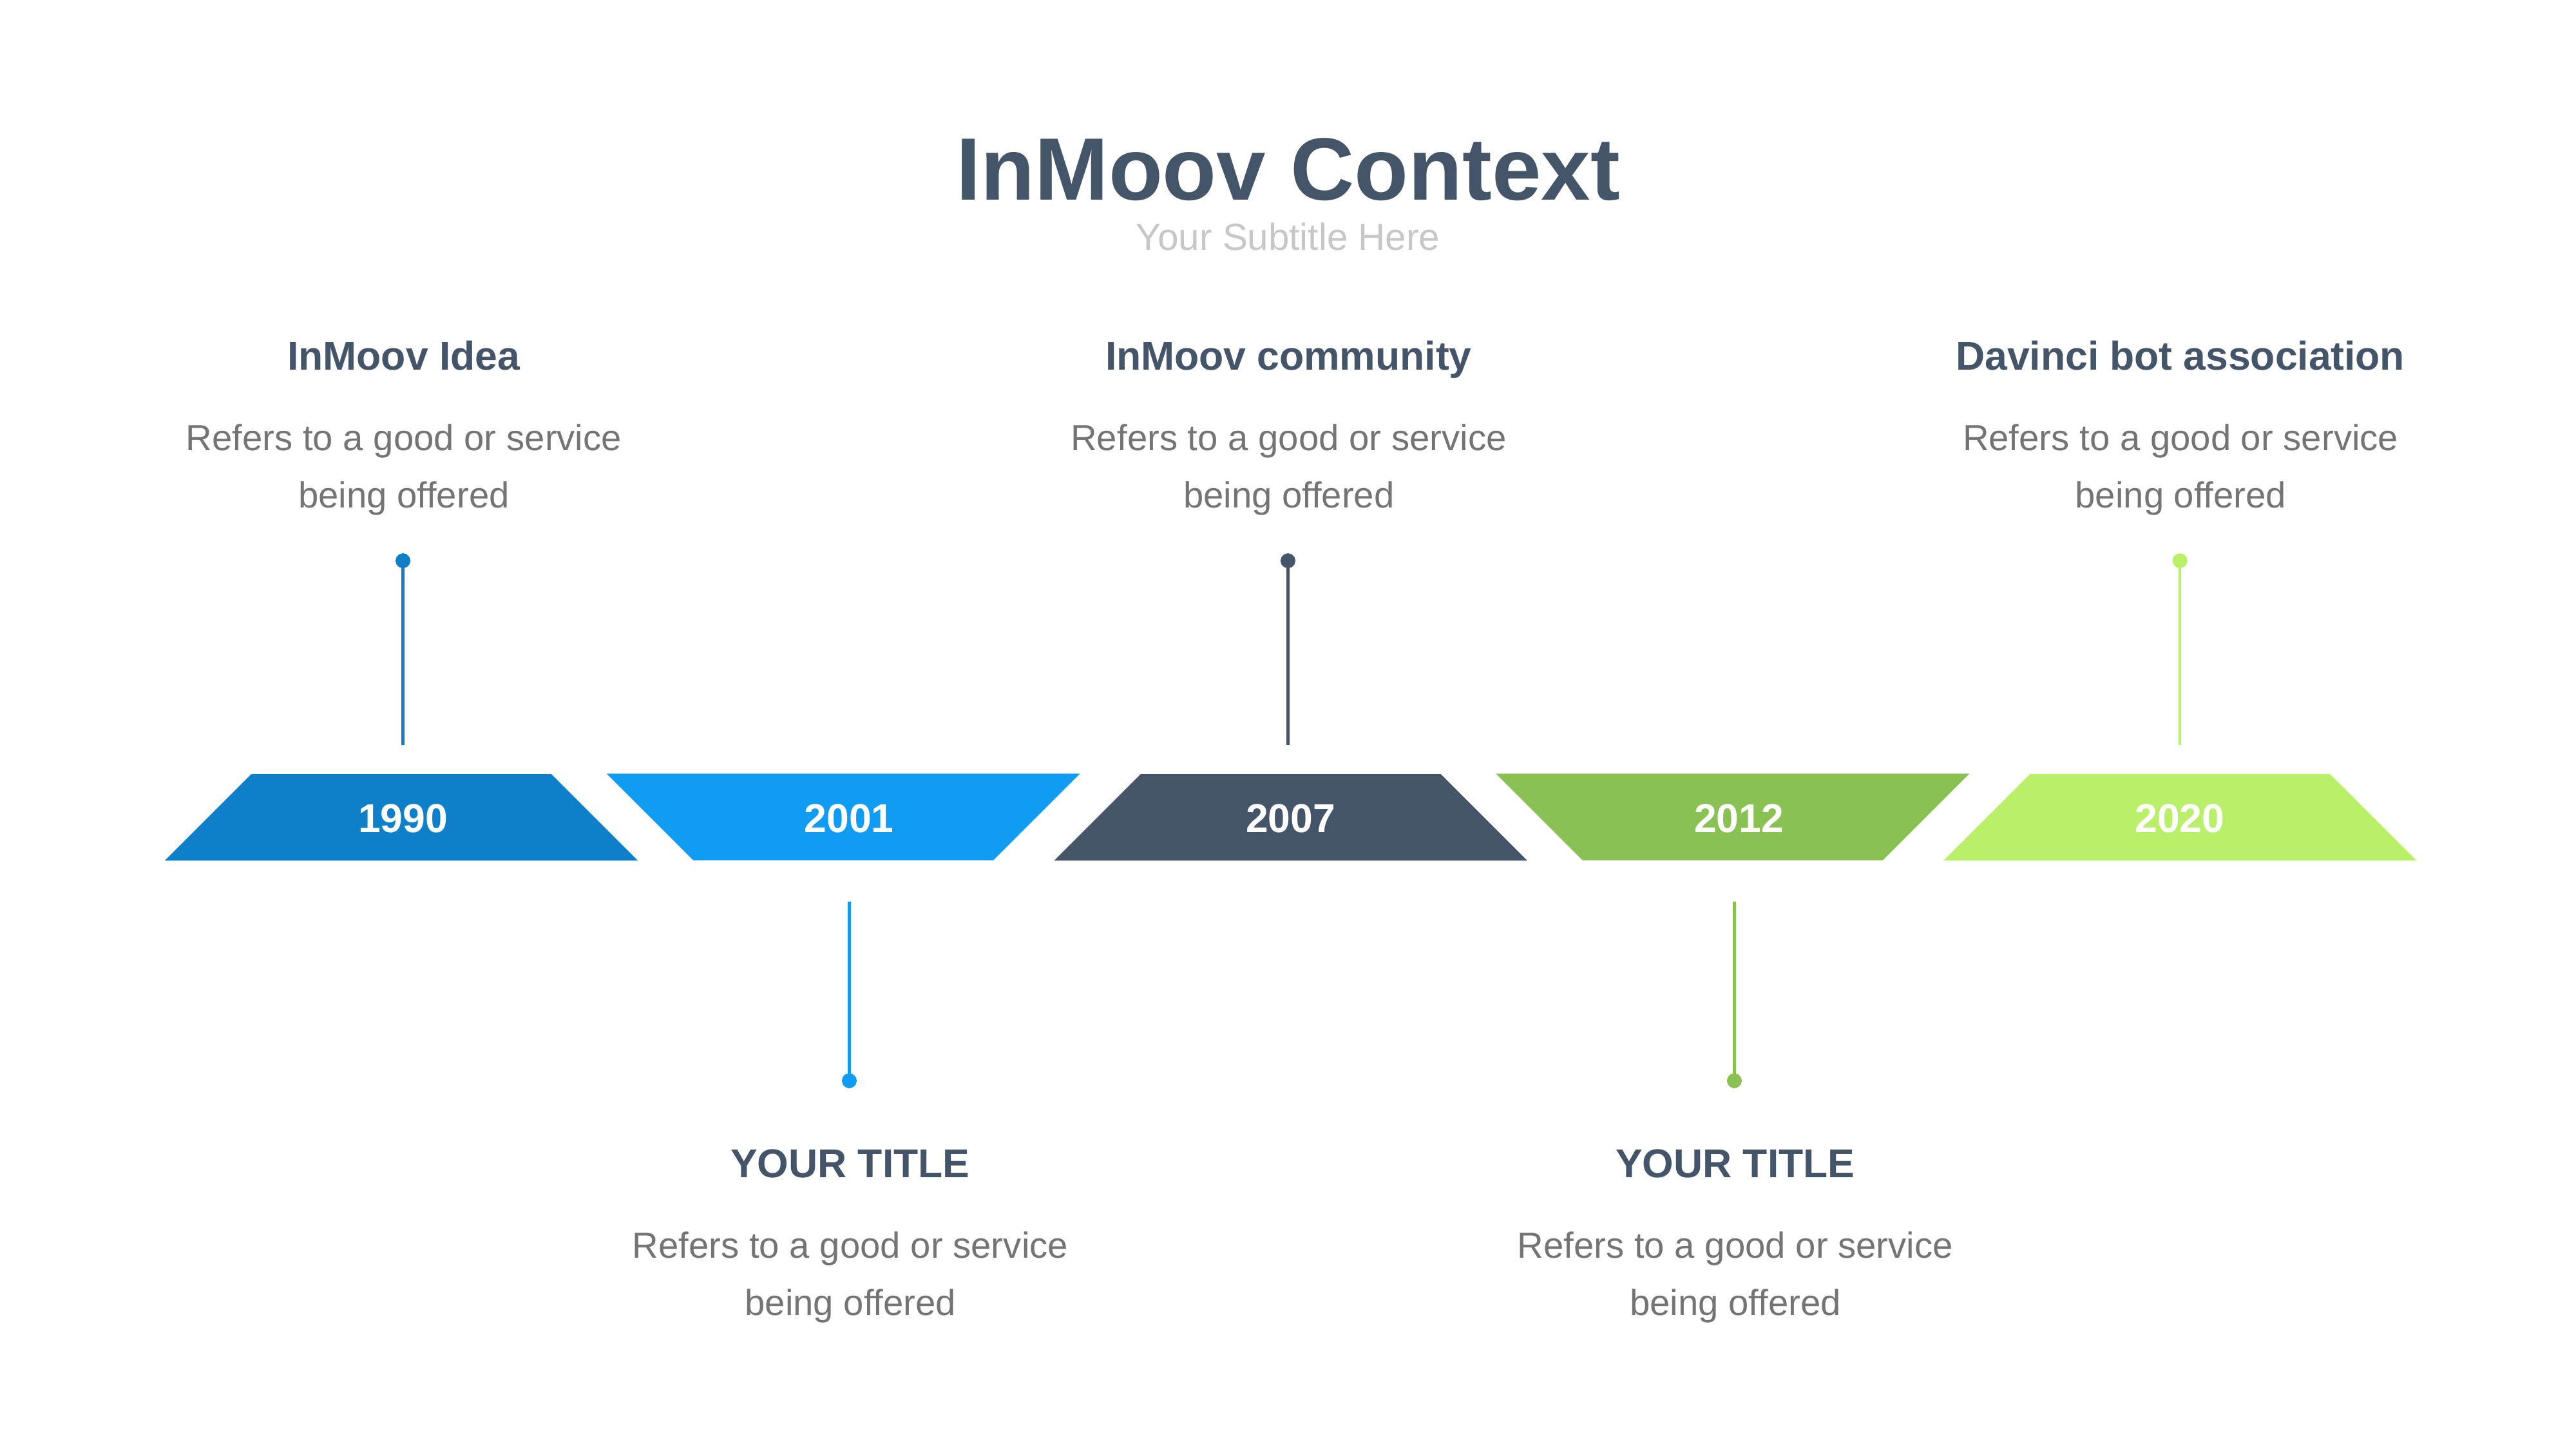

InMoov Context
Your Subtitle Here
InMoov Idea
InMoov community
Davinci bot association
Refers to a good or service being offered
Refers to a good or service being offered
Refers to a good or service being offered

1990
2001
2007
2012
2020
YOUR TITLE
YOUR TITLE
Refers to a good or service being offered
Refers to a good or service being offered